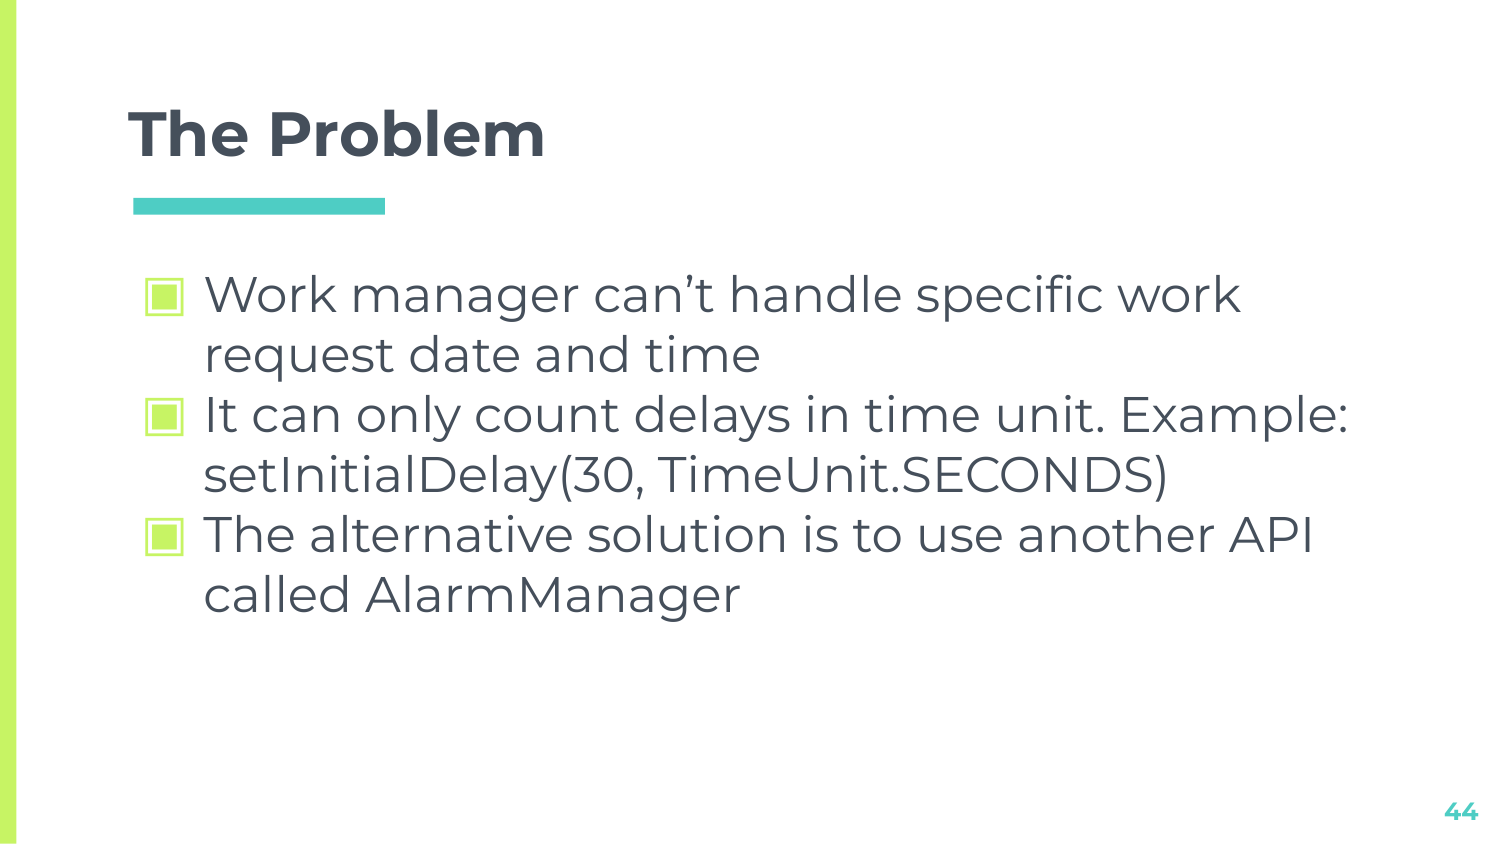

# The Problem
Work manager can’t handle specific work request date and time
It can only count delays in time unit. Example:
setInitialDelay(30, TimeUnit.SECONDS)
The alternative solution is to use another API called AlarmManager
44